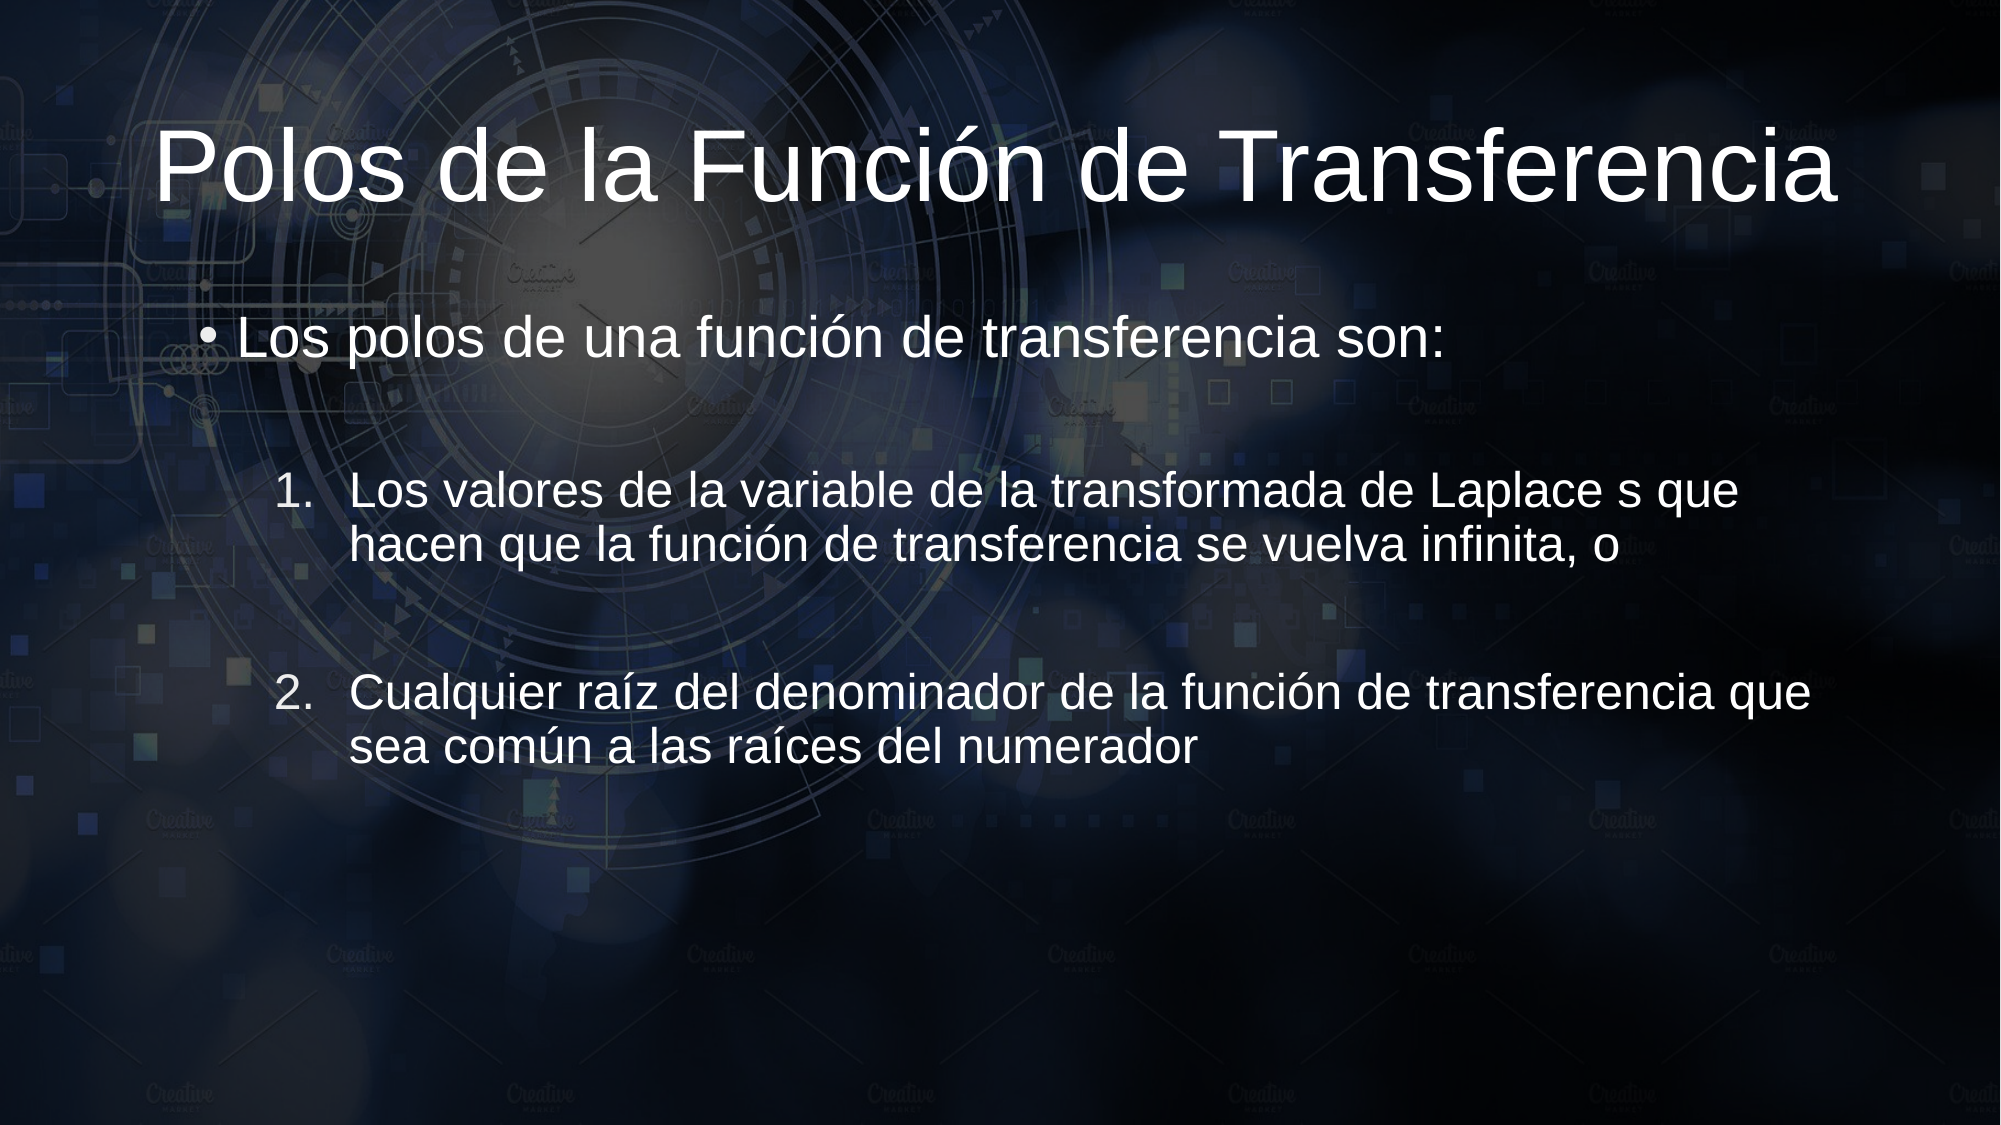

# Polos de la Función de Transferencia
Los polos de una función de transferencia son:

Los valores de la variable de la transformada de Laplace s que hacen que la función de transferencia se vuelva infinita, o

Cualquier raíz del denominador de la función de transferencia que sea común a las raíces del numerador